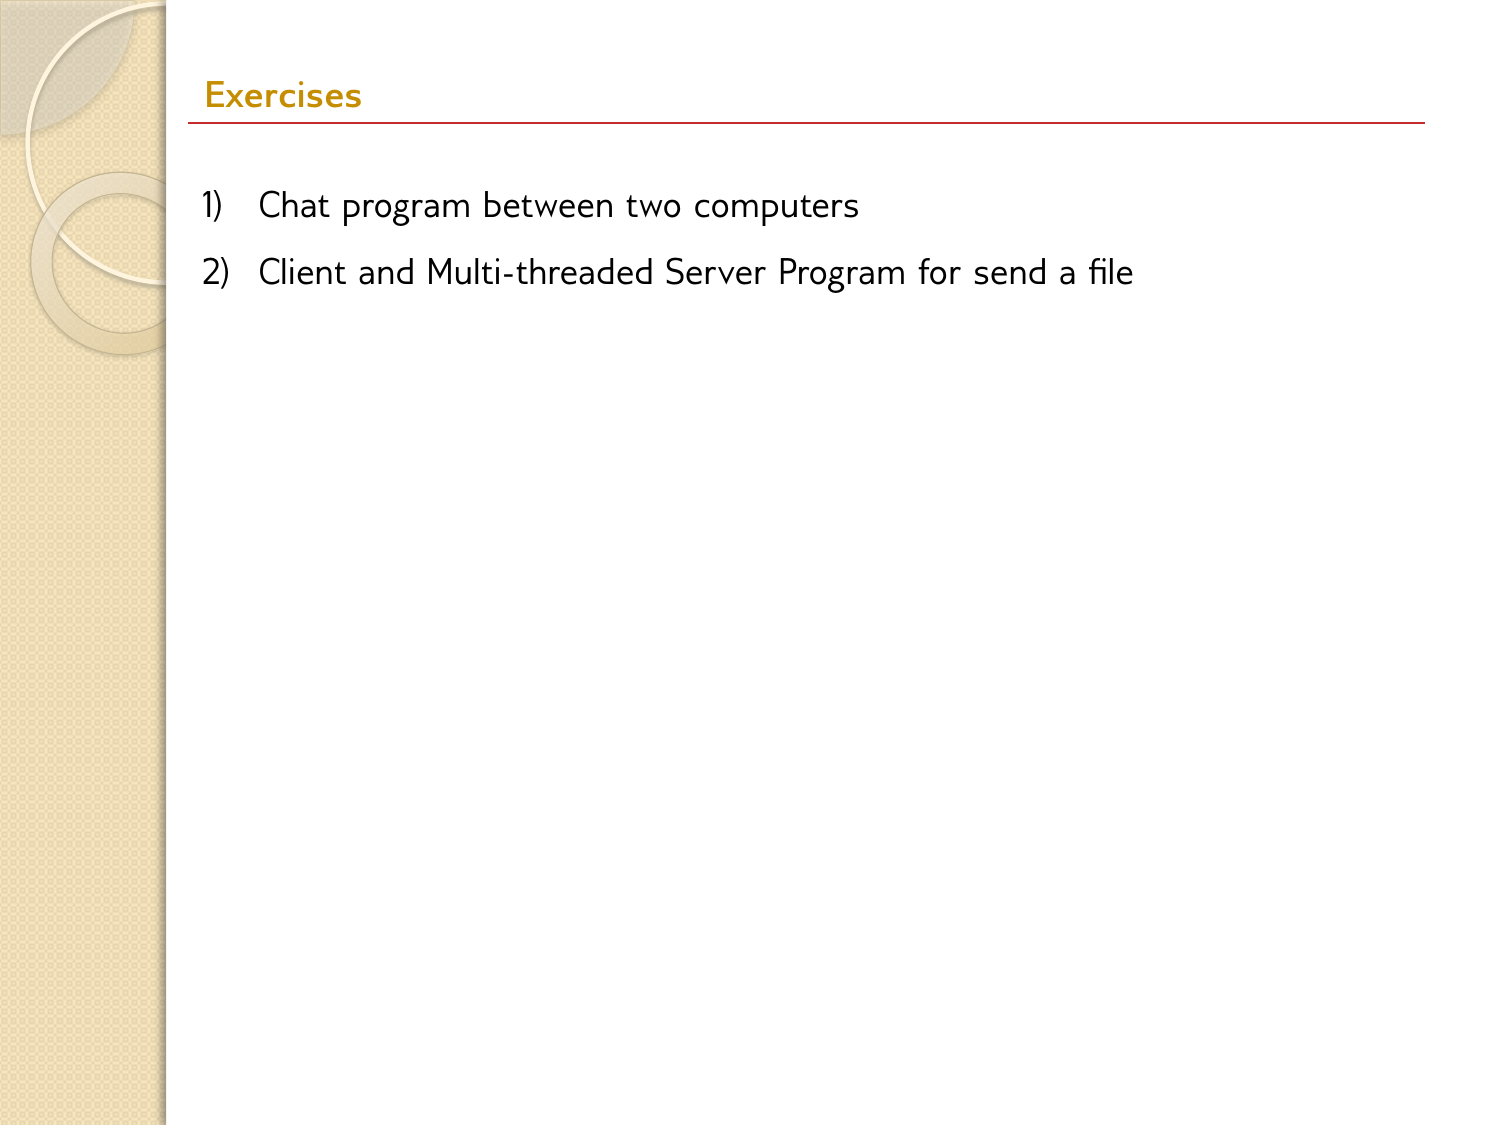

Exercises
Chat program between two computers
Client and Multi-threaded Server Program for send a file